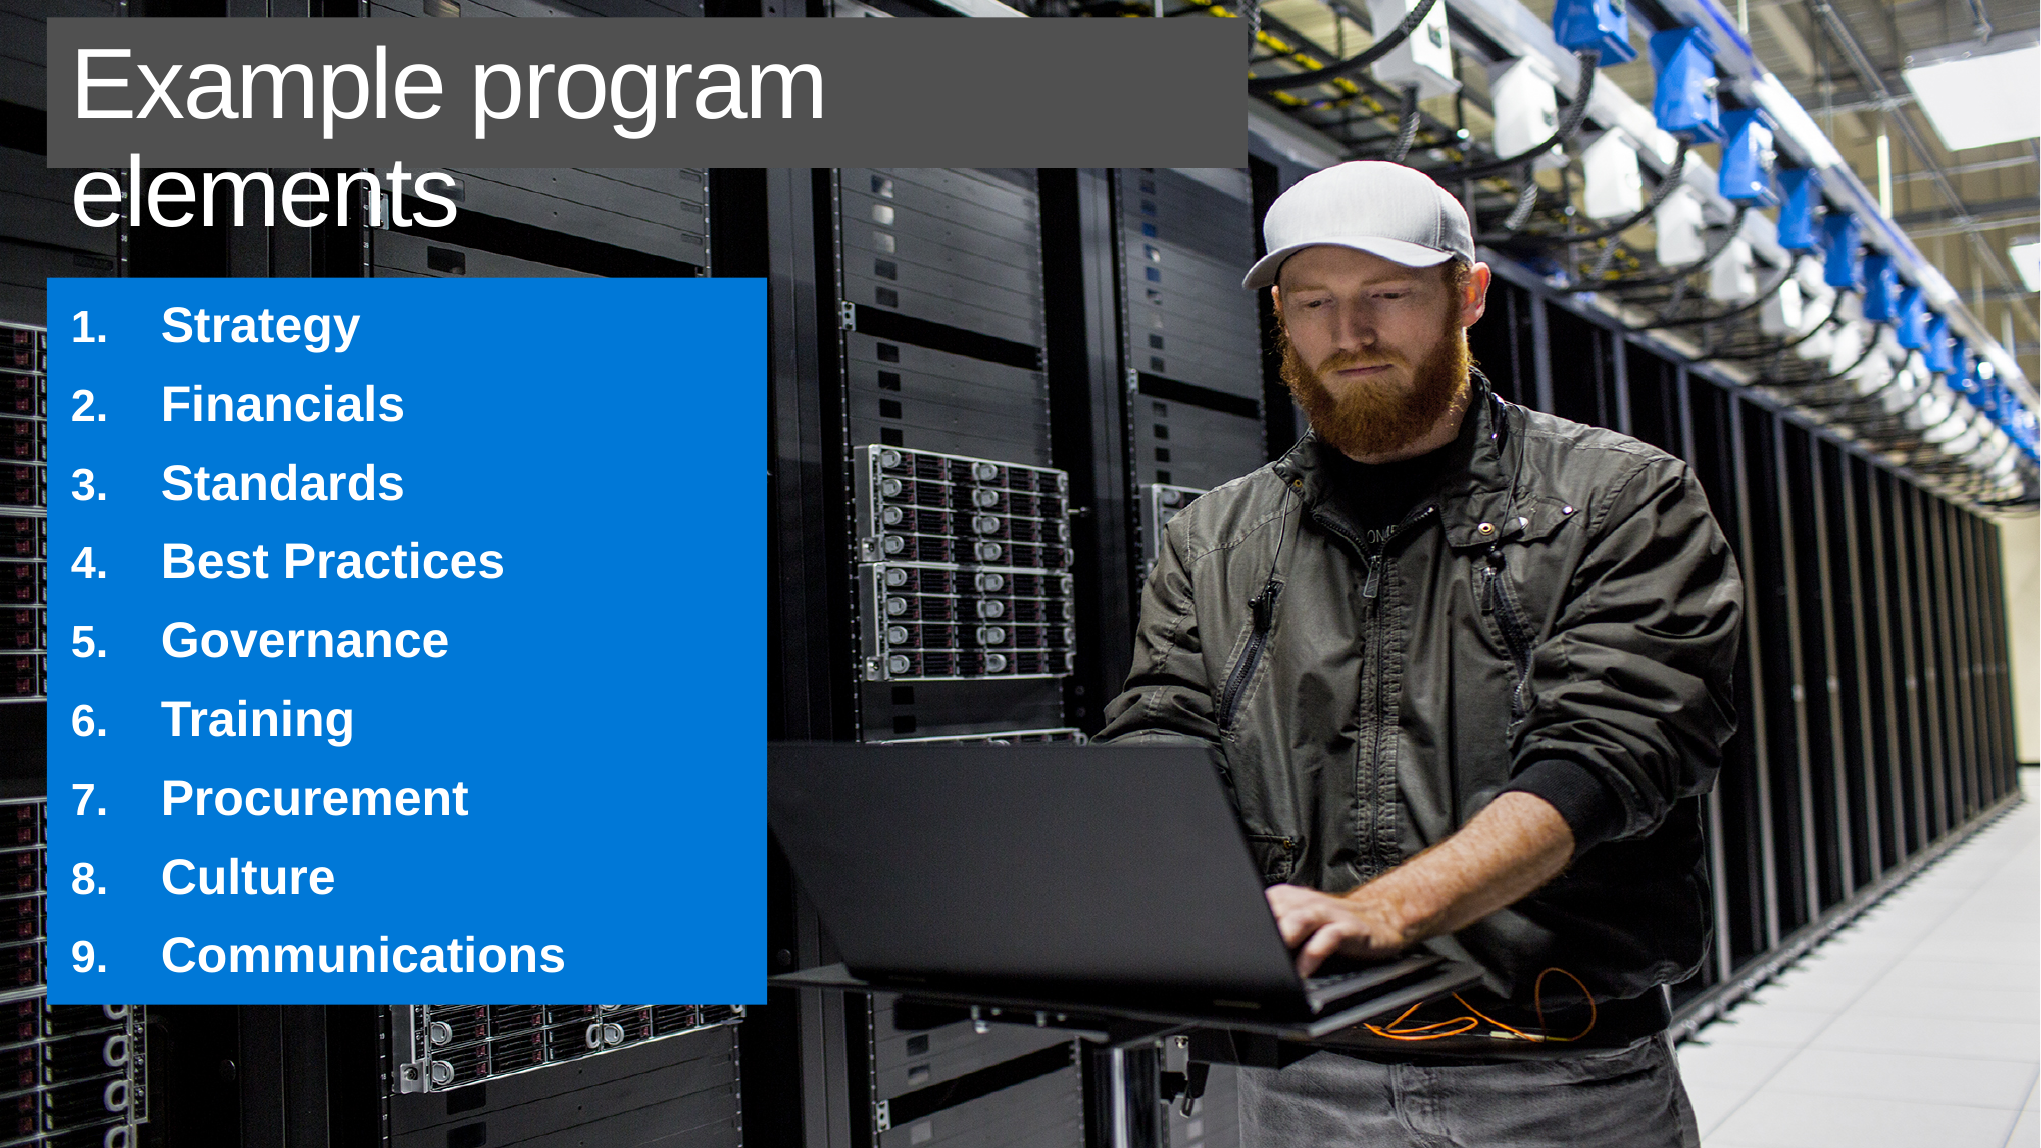

# Example program elements
Strategy
Financials
Standards
Best Practices
Governance
Training
Procurement
Culture
Communications